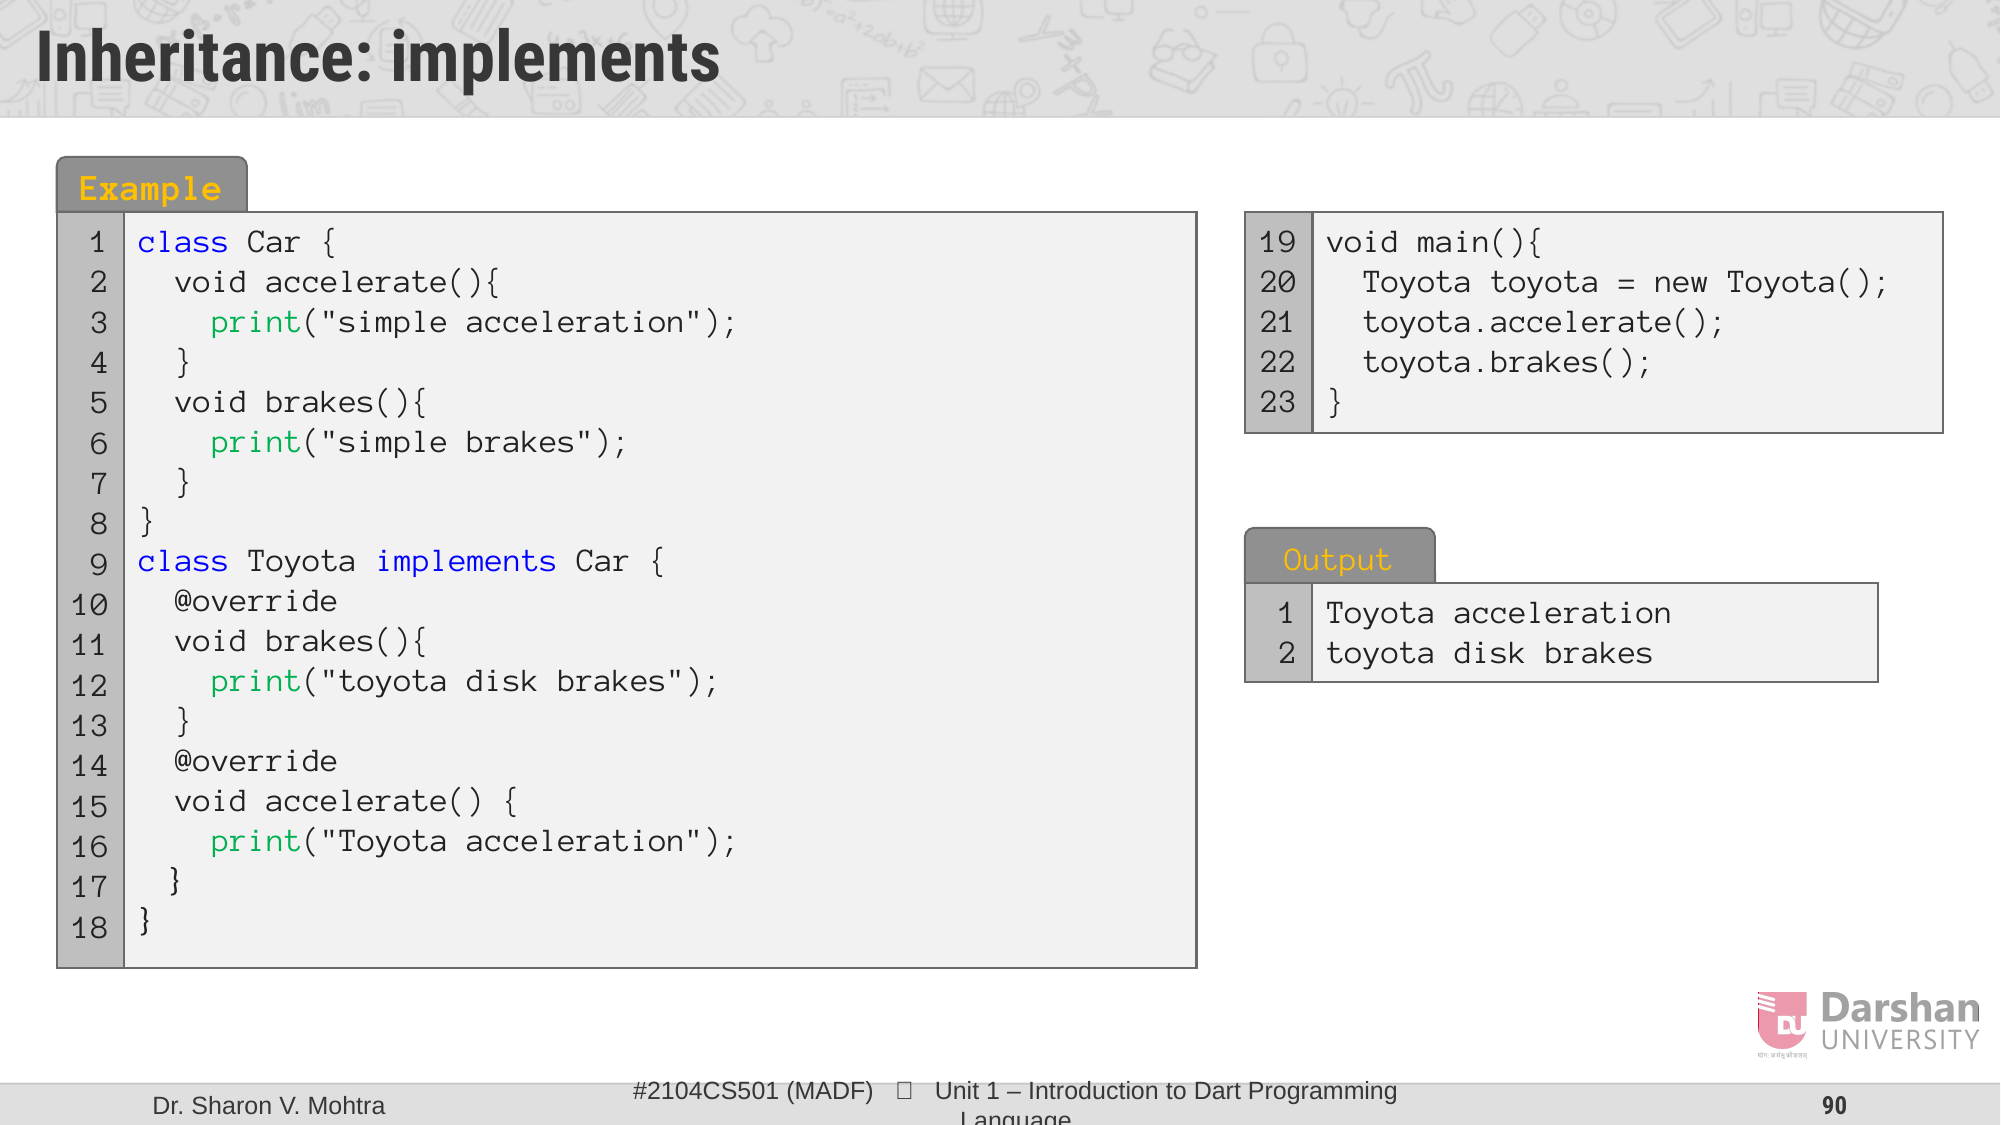

# Inheritance: implements
Example
1
2
3
4
5
6
7
8
9
10
11
12
13
14
15
16
17
18
class Car {
  void accelerate(){
    print("simple acceleration");
  }
  void brakes(){
    print("simple brakes");
  }
}
class Toyota implements Car {
  @override
  void brakes(){
    print("toyota disk brakes");
  }
  @override
  void accelerate() {
    print("Toyota acceleration");
    }
}
19
20
21
22
23
void main(){
  Toyota toyota = new Toyota();
  toyota.accelerate();
  toyota.brakes();
}
Output
1
2

Toyota acceleration
toyota disk brakes